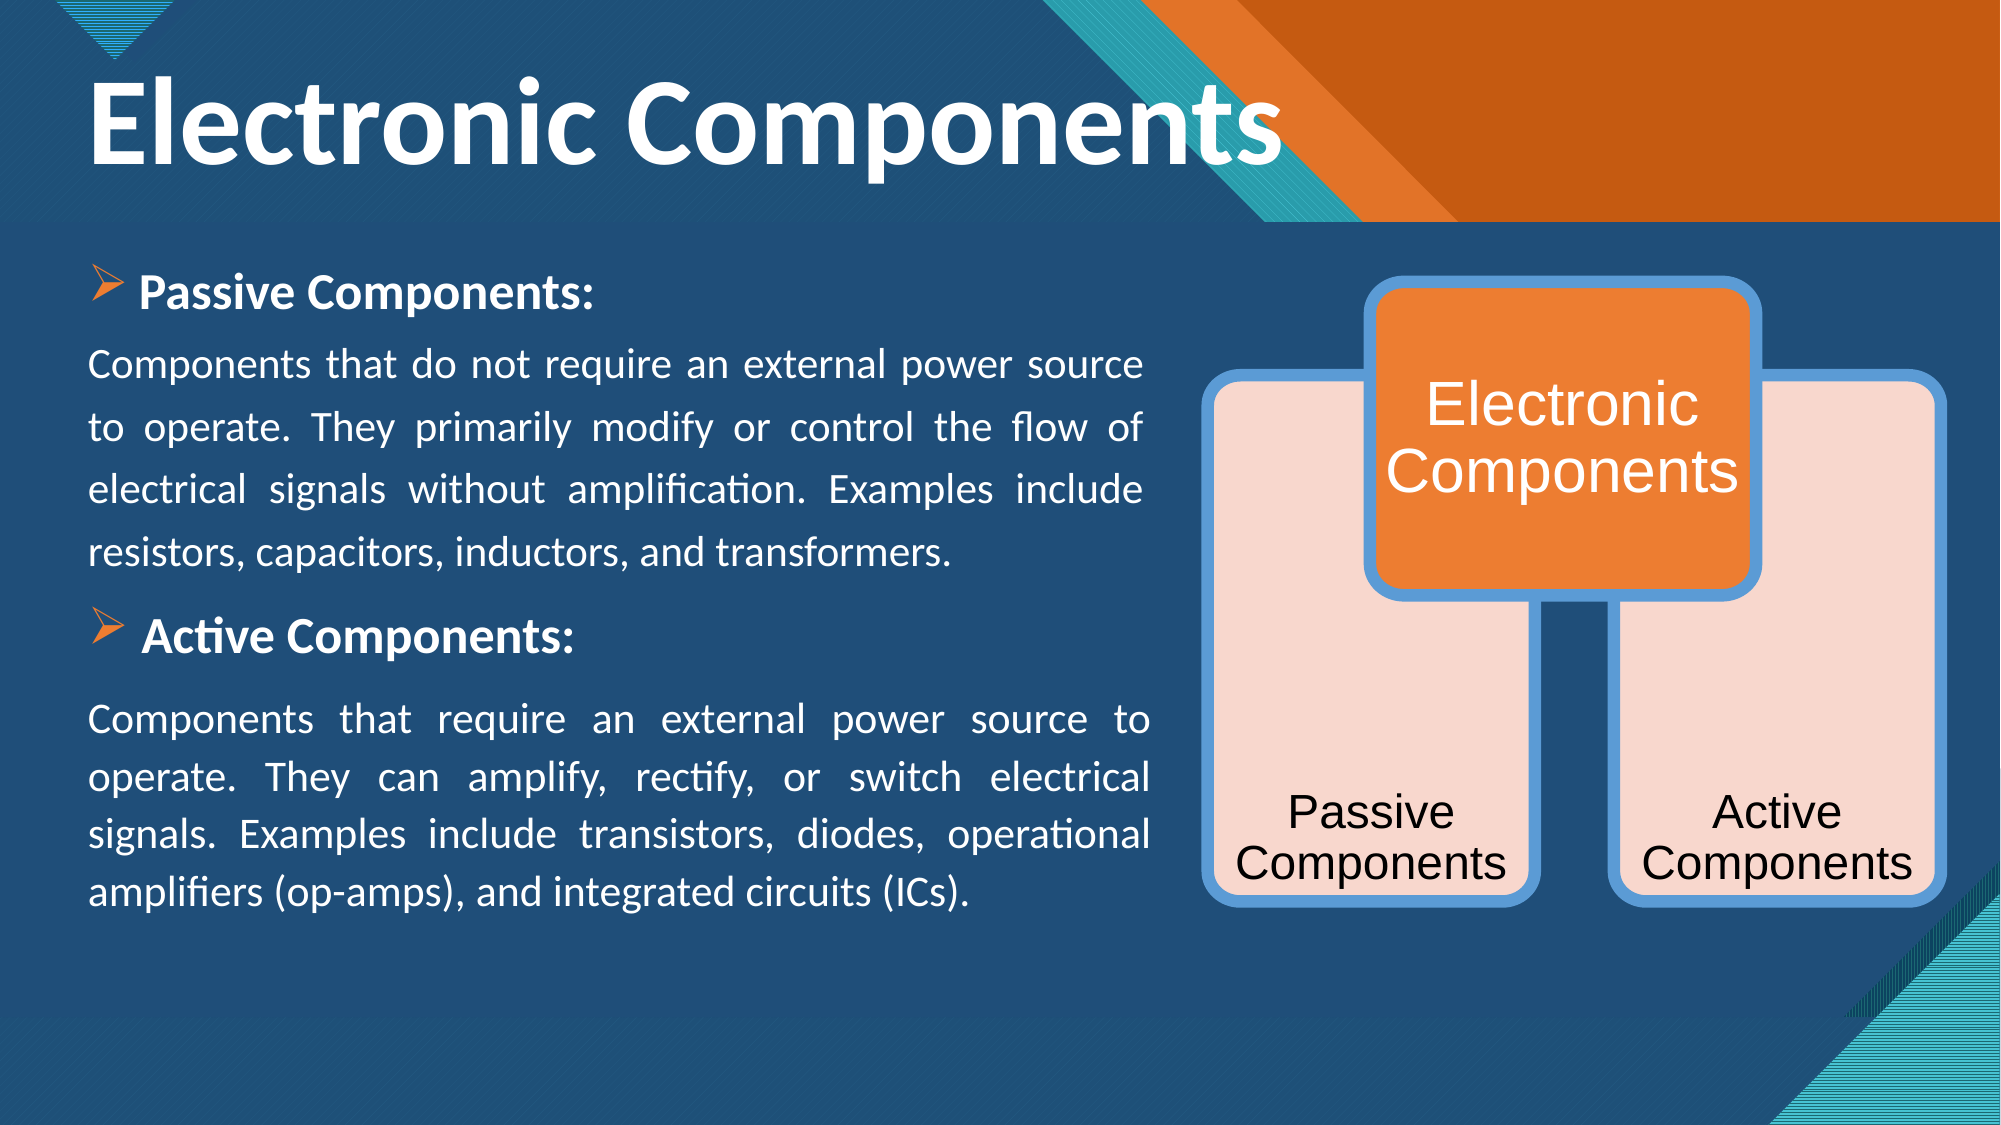

# Electronic Components
 Passive Components:
Components that do not require an external power source to operate. They primarily modify or control the flow of electrical signals without amplification. Examples include resistors, capacitors, inductors, and transformers.
Electronic Components
Passive Components
Active Components
 Active Components:
Components that require an external power source to operate. They can amplify, rectify, or switch electrical signals. Examples include transistors, diodes, operational amplifiers (op-amps), and integrated circuits (ICs).